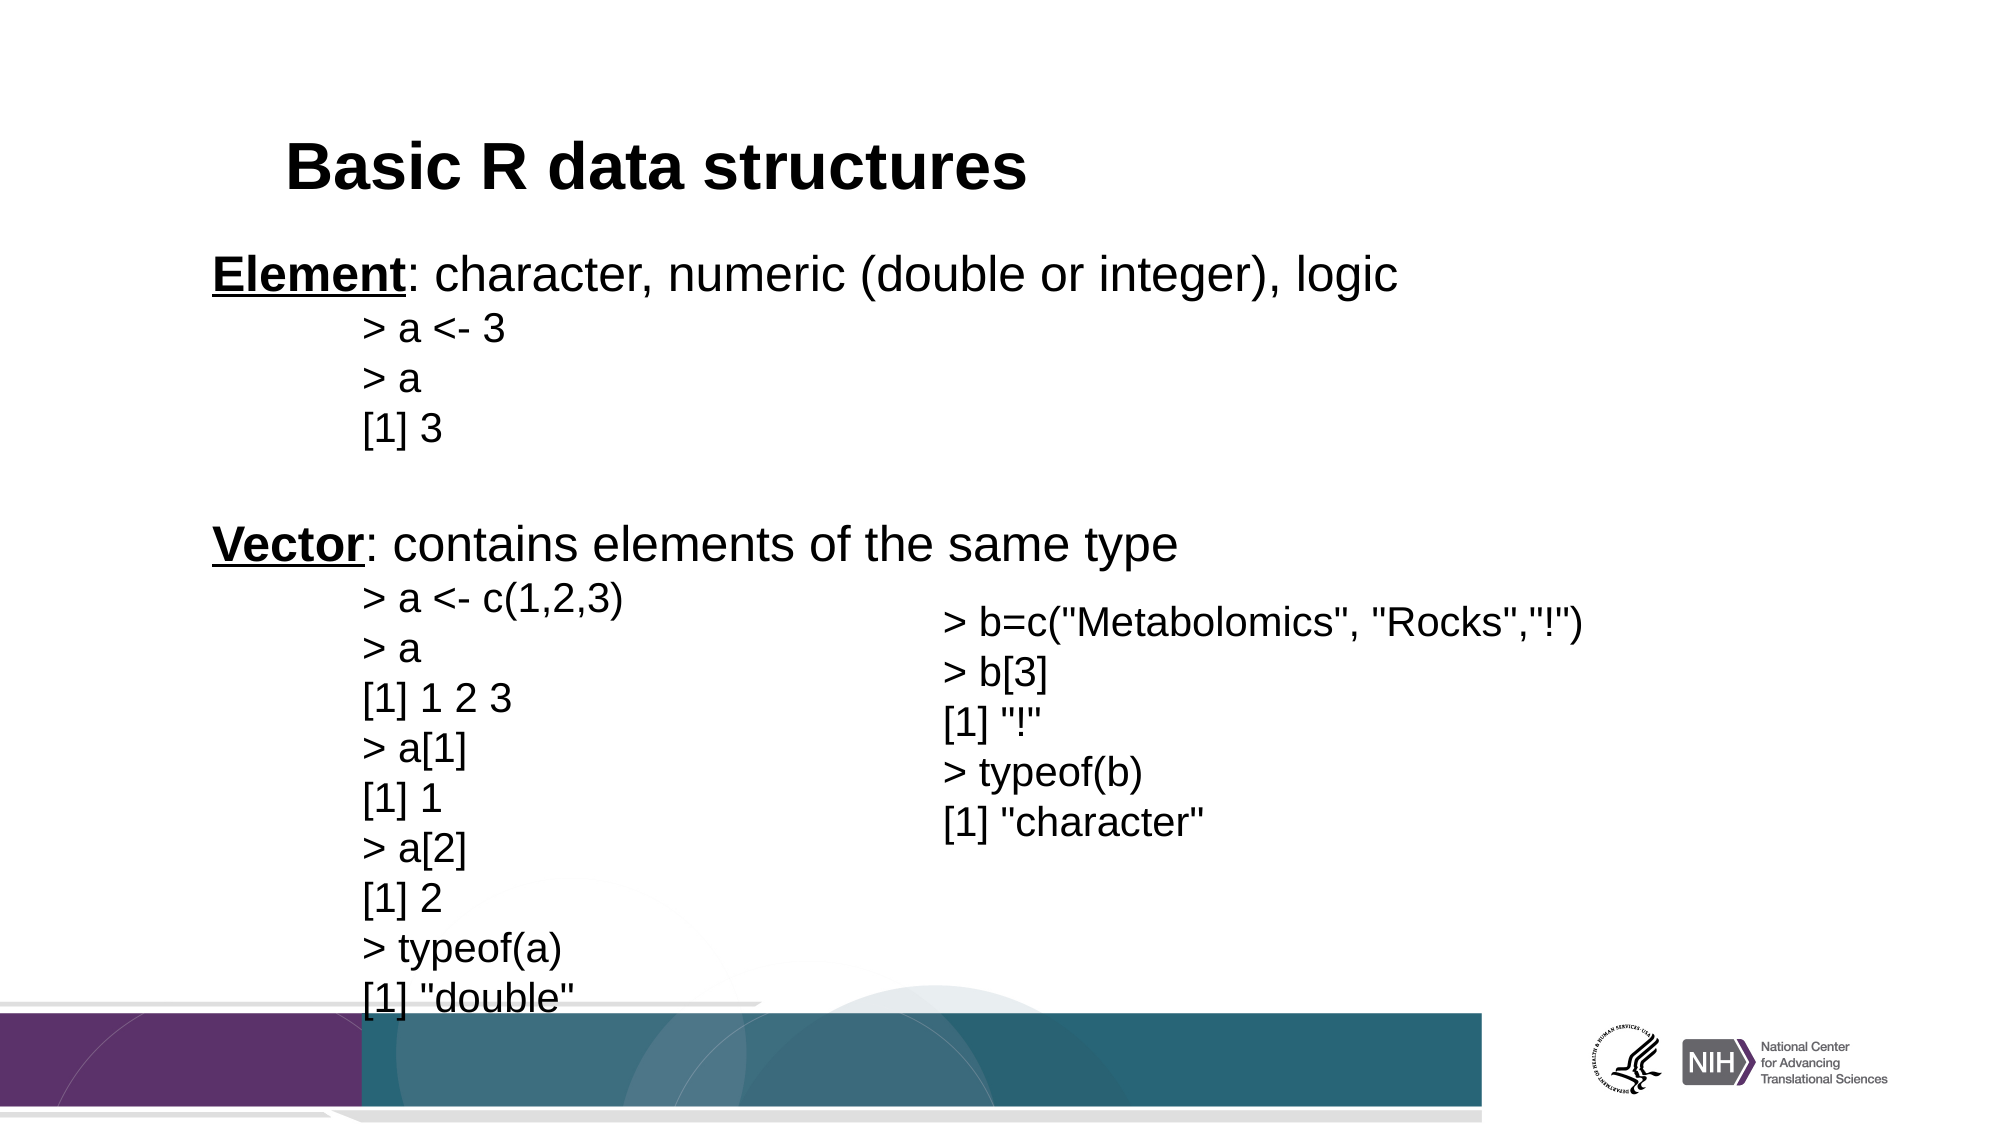

# Basic R data structures
Element: character, numeric (double or integer), logic
> a <- 3
> a
[1] 3

Vector: contains elements of the same type
> a <- c(1,2,3)
> a
[1] 1 2 3
> a[1]
[1] 1
> a[2]
[1] 2
> typeof(a)
[1] "double"
> b=c("Metabolomics", "Rocks","!")
> b[3]
[1] "!"
> typeof(b)
[1] "character"